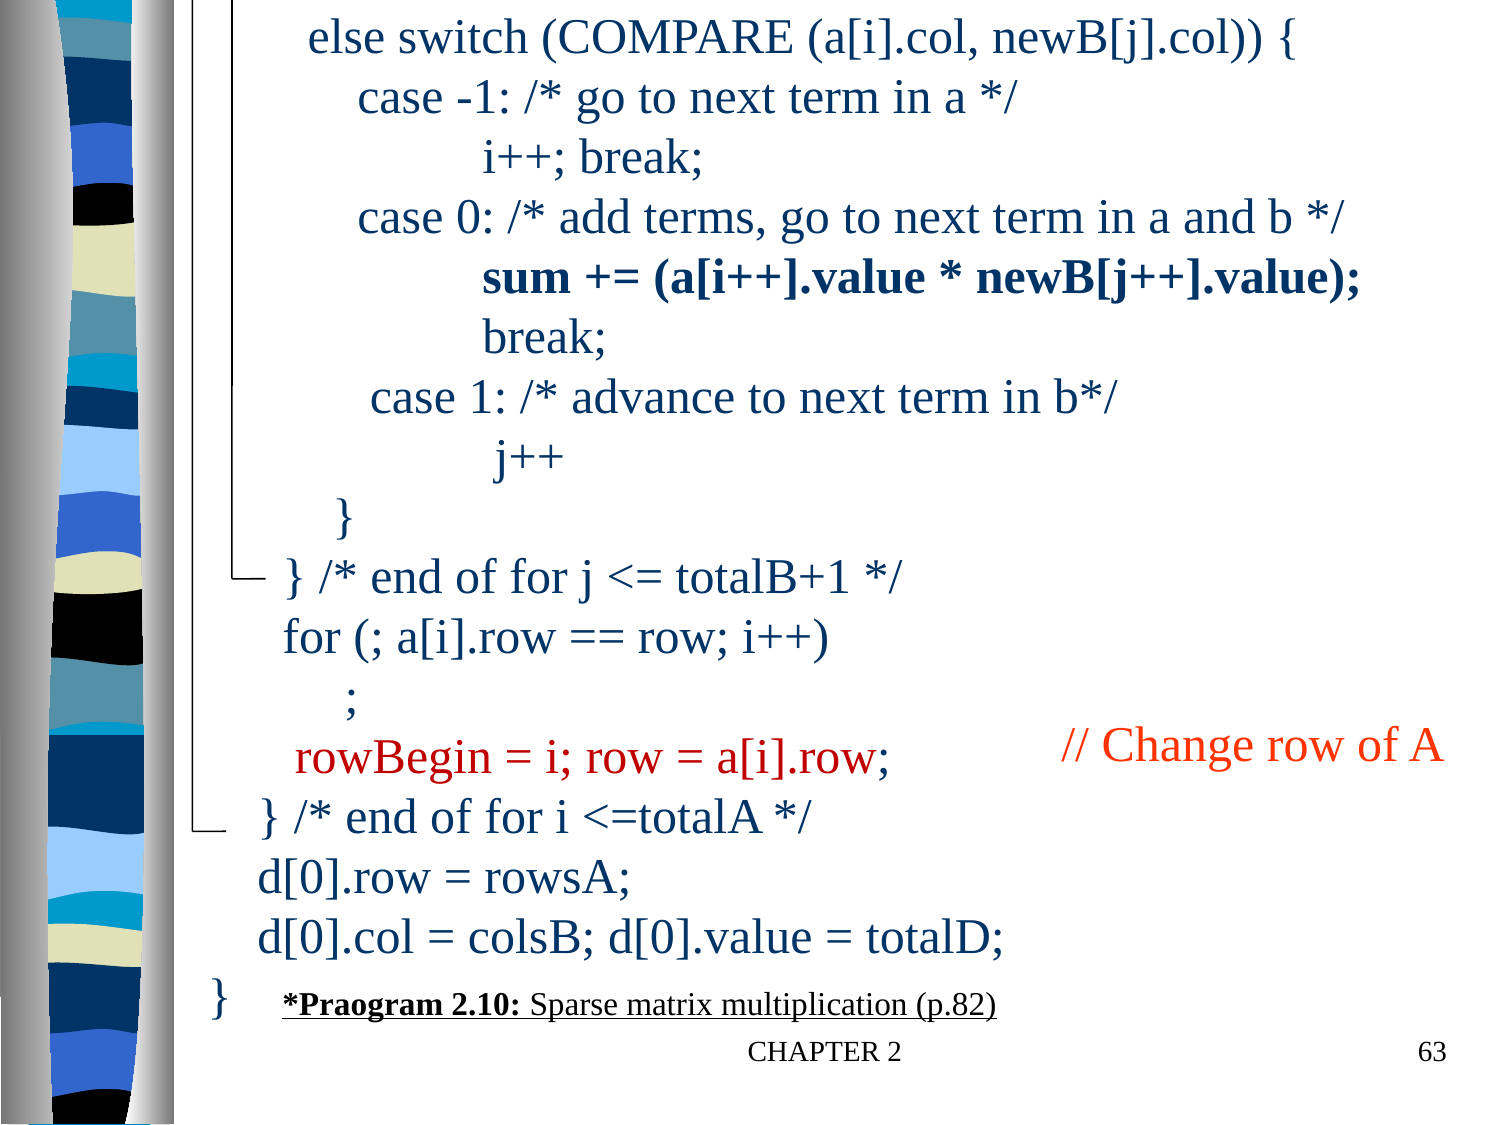

# else switch (COMPARE (a[i].col, newB[j].col)) { case -1: /* go to next term in a */ i++; break; case 0: /* add terms, go to next term in a and b */ sum += (a[i++].value * newB[j++].value); break; case 1: /* advance to next term in b*/ j++ } } /* end of for j <= totalB+1 */ for (; a[i].row == row; i++) ; rowBegin = i; row = a[i].row; } /* end of for i <=totalA */ d[0].row = rowsA; d[0].col = colsB; d[0].value = totalD; }
// Change row of A
*Praogram 2.10: Sparse matrix multiplication (p.82)
CHAPTER 2
63